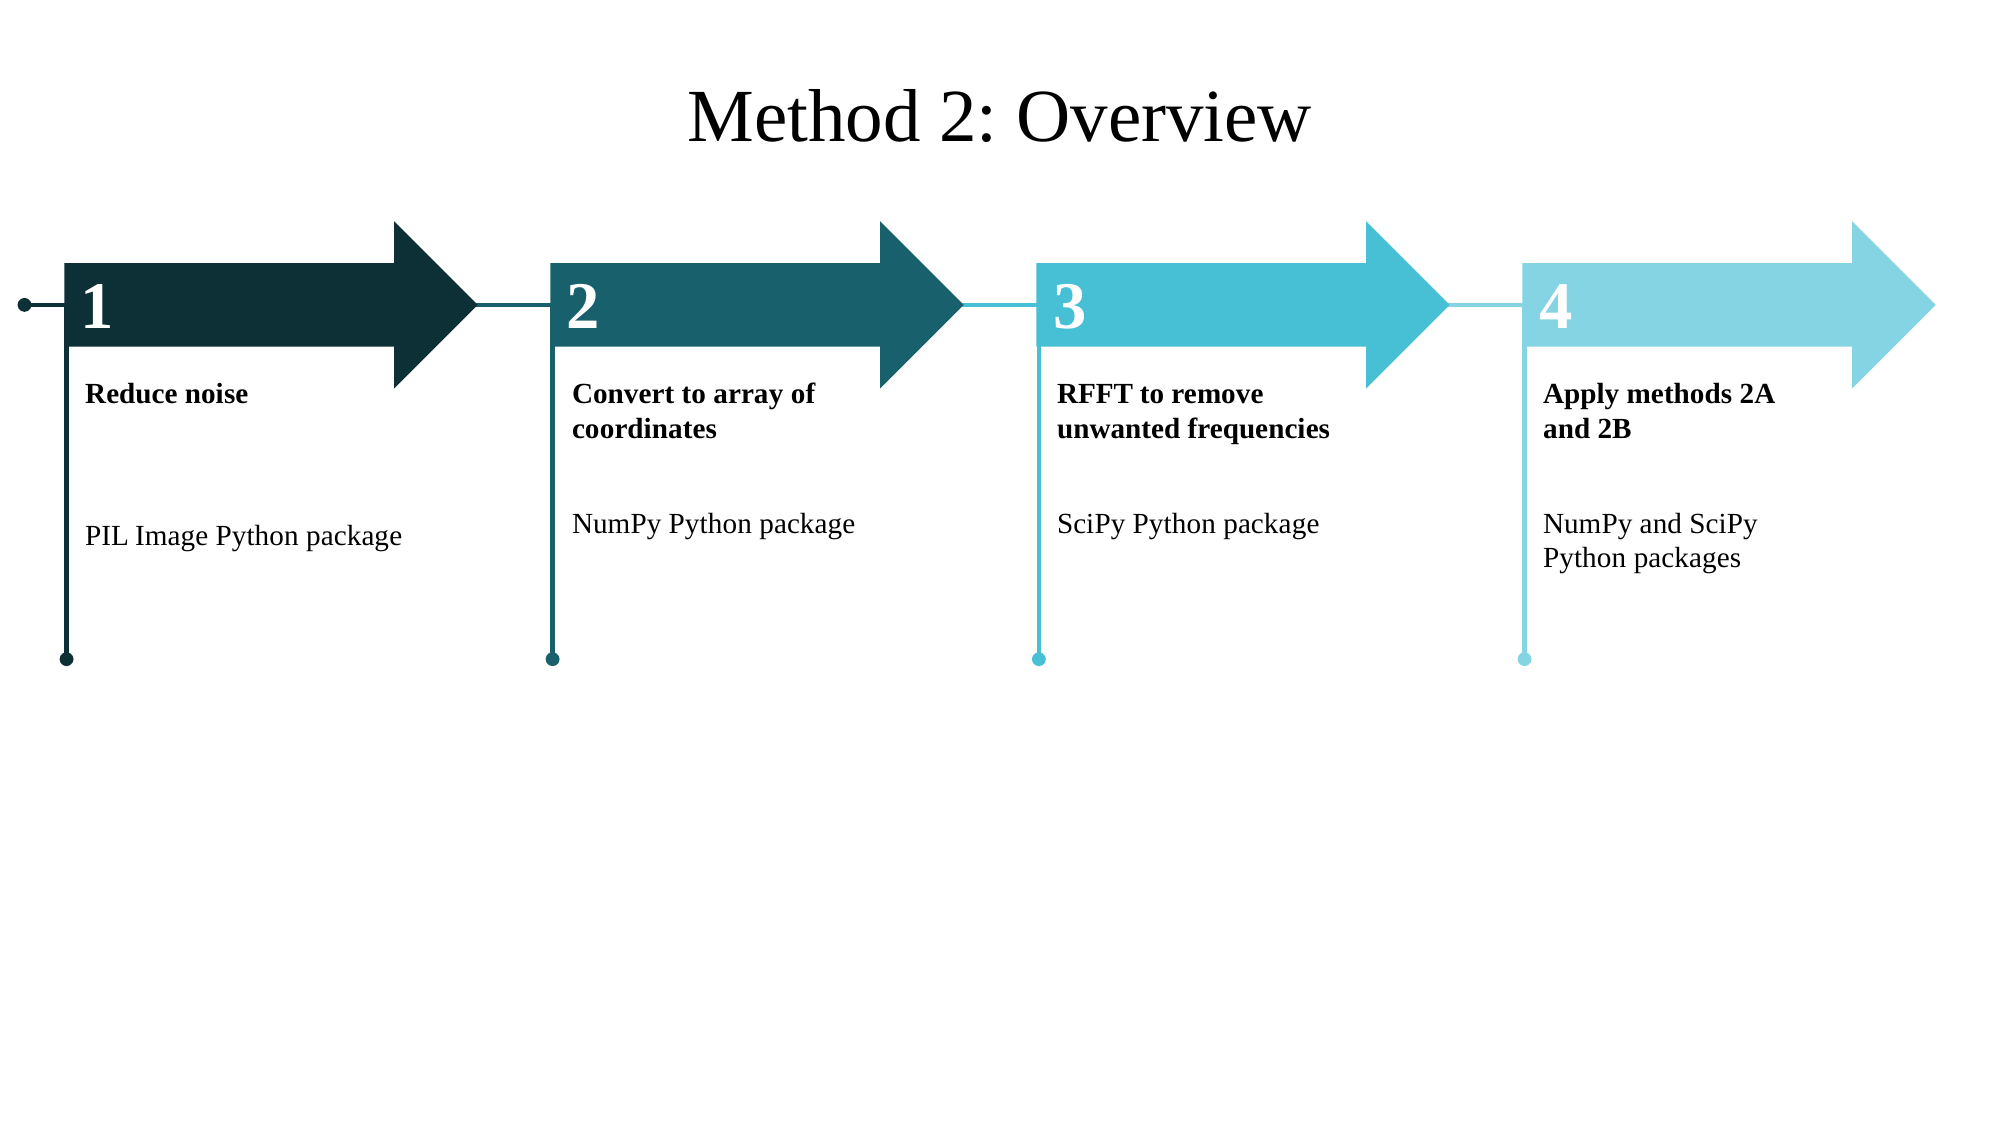

Method 2: Overview

RFFT to remove unwanted frequencies

SciPy Python package

Reduce noise

PIL Image Python package

Convert to array of
coordinates

NumPy Python package

Apply methods 2A
and 2B

NumPy and SciPy
Python packages
1
2
3
4